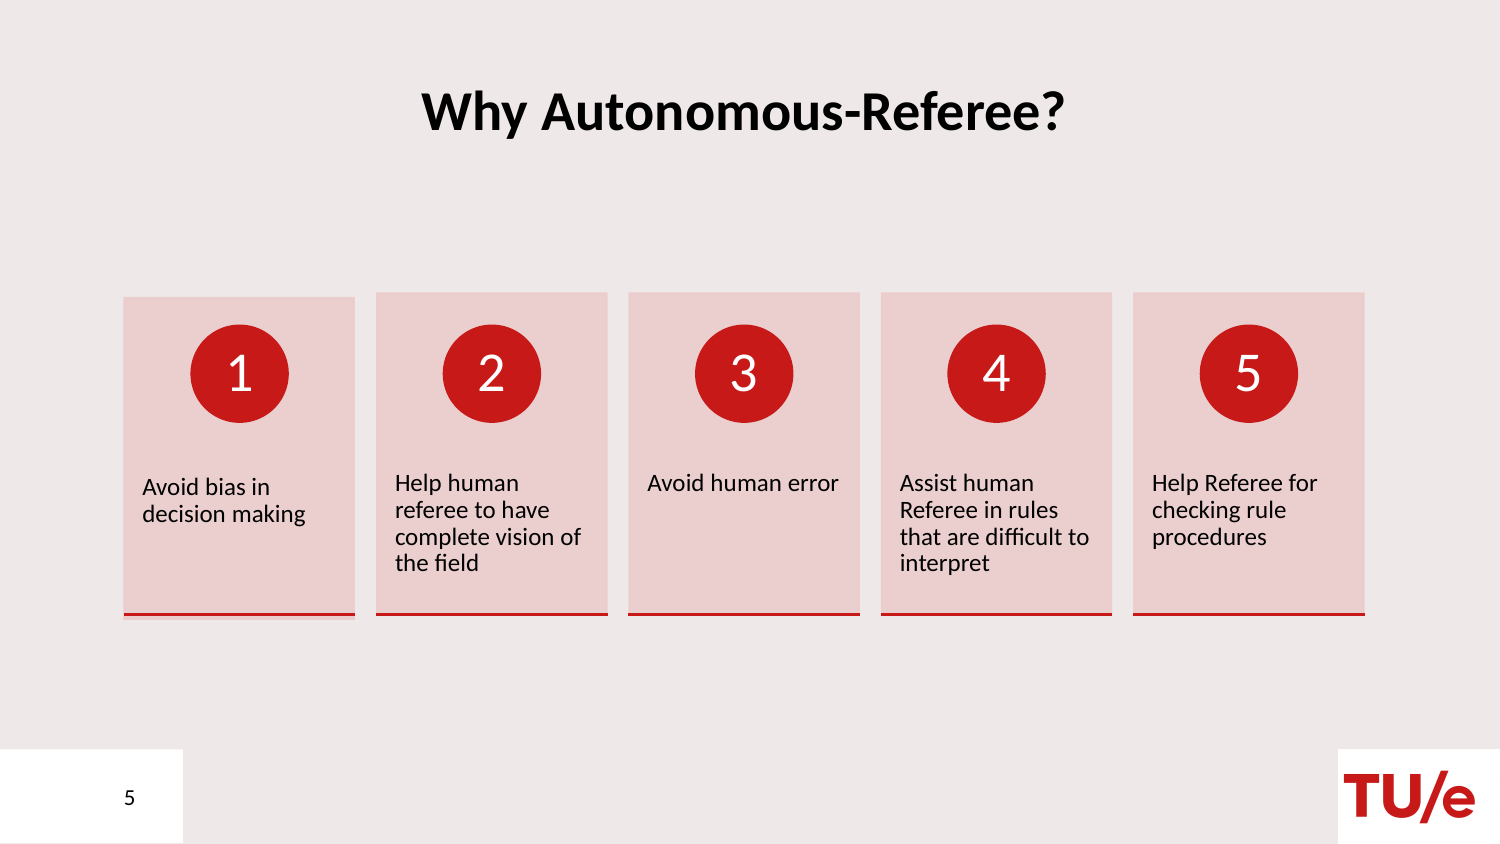

# Why Autonomous-Referee?
Avoid bias in decision making
1
Help human referee to have complete vision of the field
2
Avoid human error
3
Assist human Referee in rules that are difficult to interpret
4
Help Referee for checking rule procedures
5
5